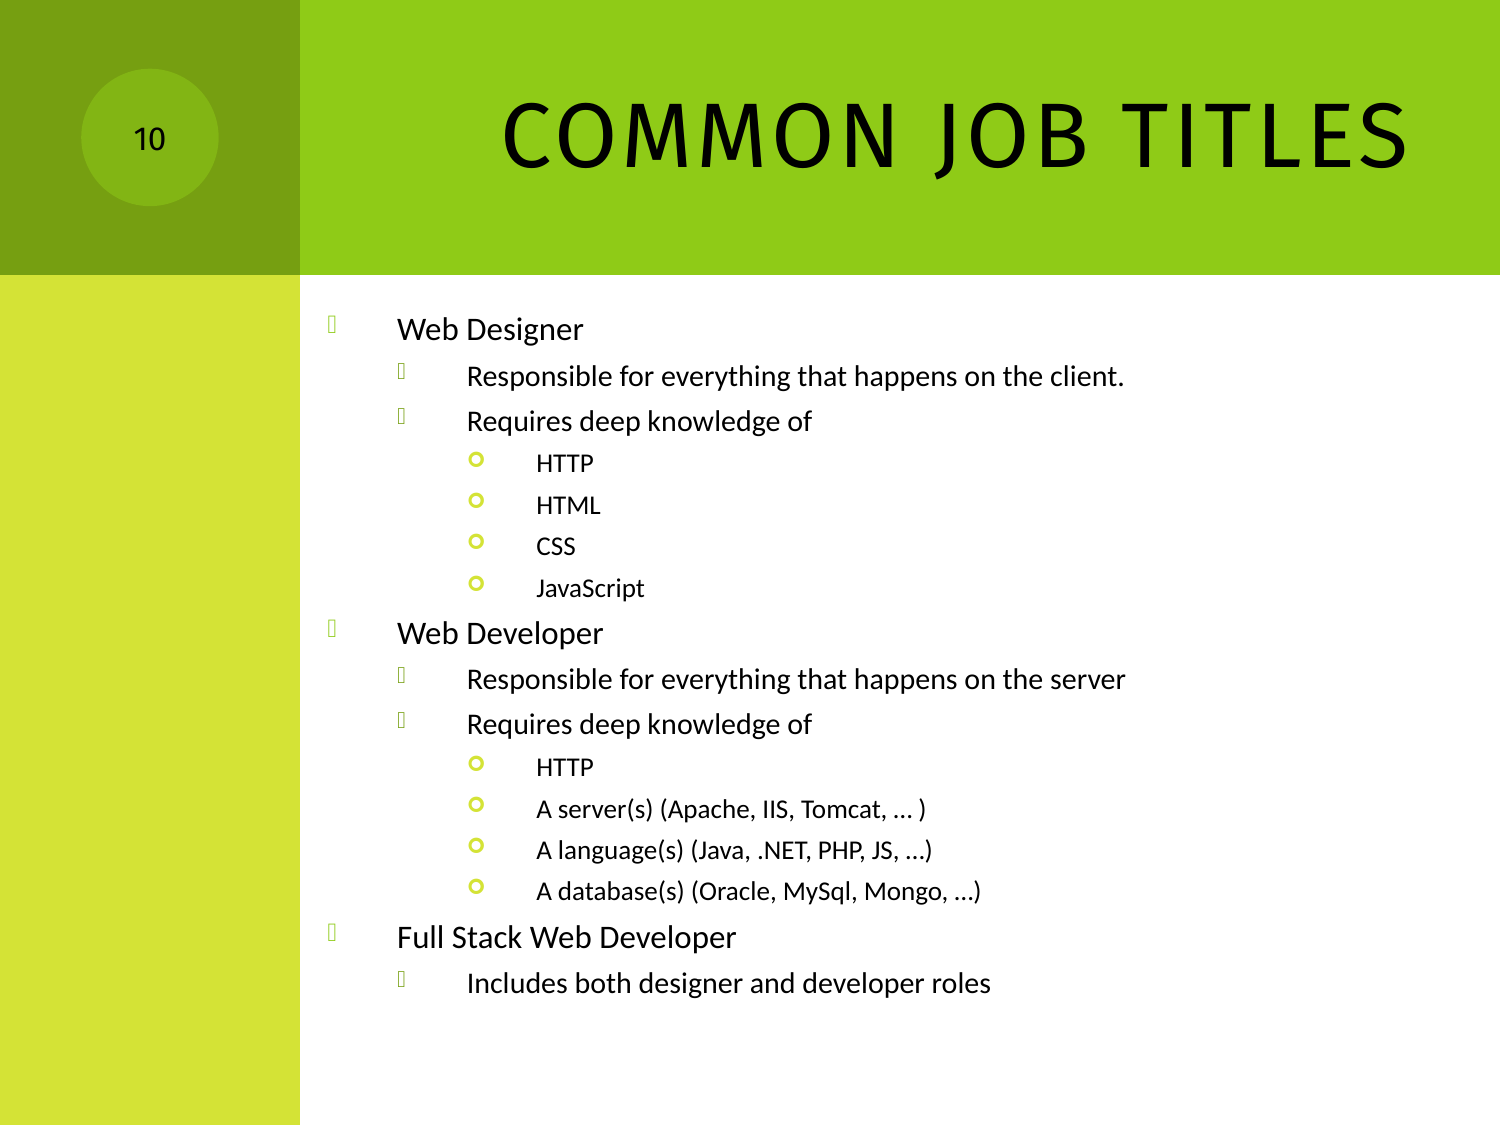

# Common Job Titles
10
Web Designer
Responsible for everything that happens on the client.
Requires deep knowledge of
HTTP
HTML
CSS
JavaScript
Web Developer
Responsible for everything that happens on the server
Requires deep knowledge of
HTTP
A server(s) (Apache, IIS, Tomcat, … )
A language(s) (Java, .NET, PHP, JS, …)
A database(s) (Oracle, MySql, Mongo, …)
Full Stack Web Developer
Includes both designer and developer roles